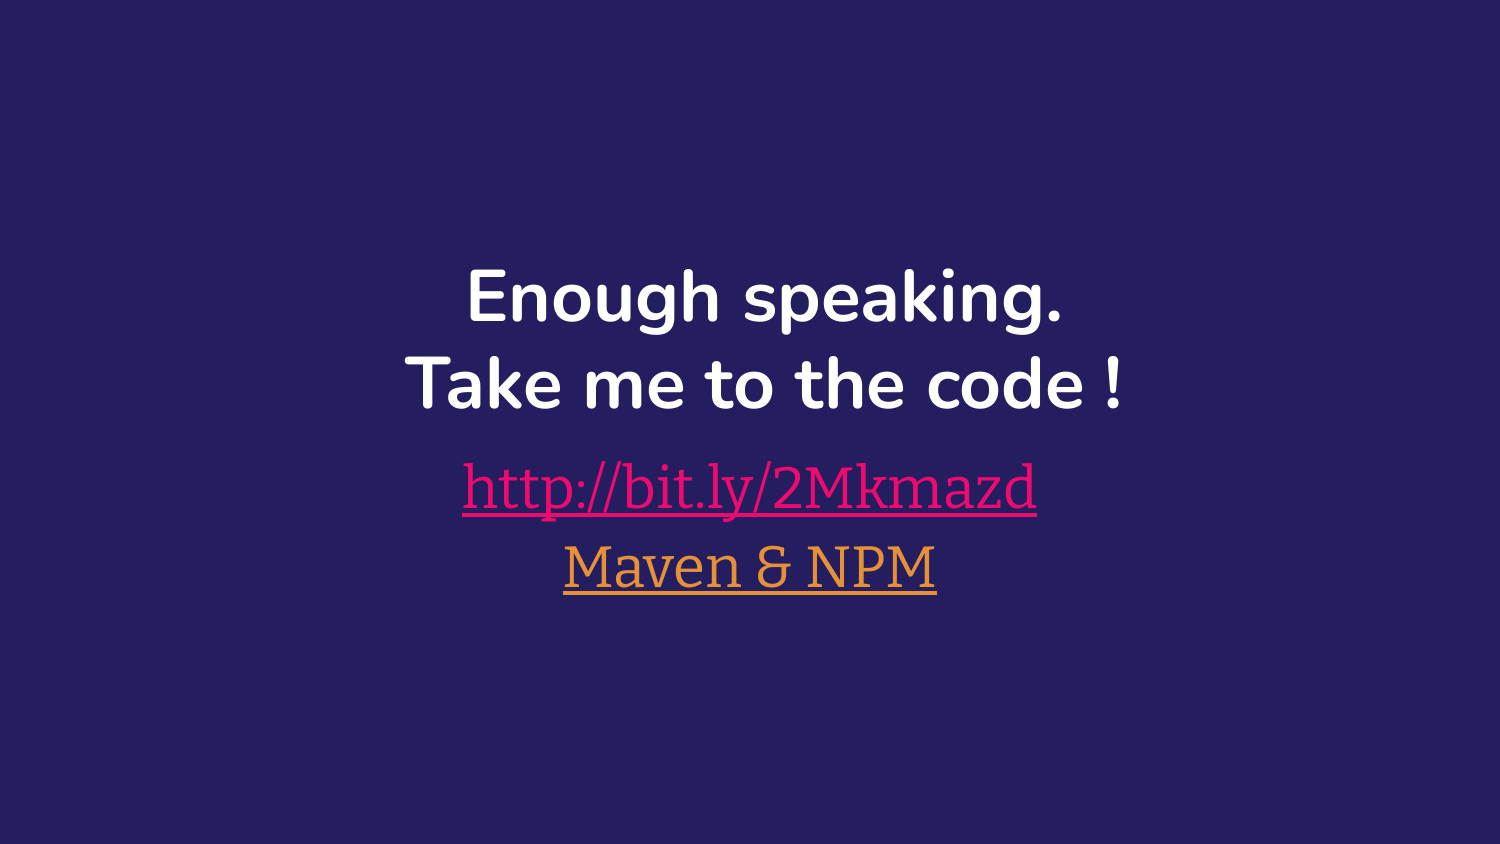

# Enough speaking.
Take me to the code !

http://bit.ly/2Mkmazd
Maven & NPM